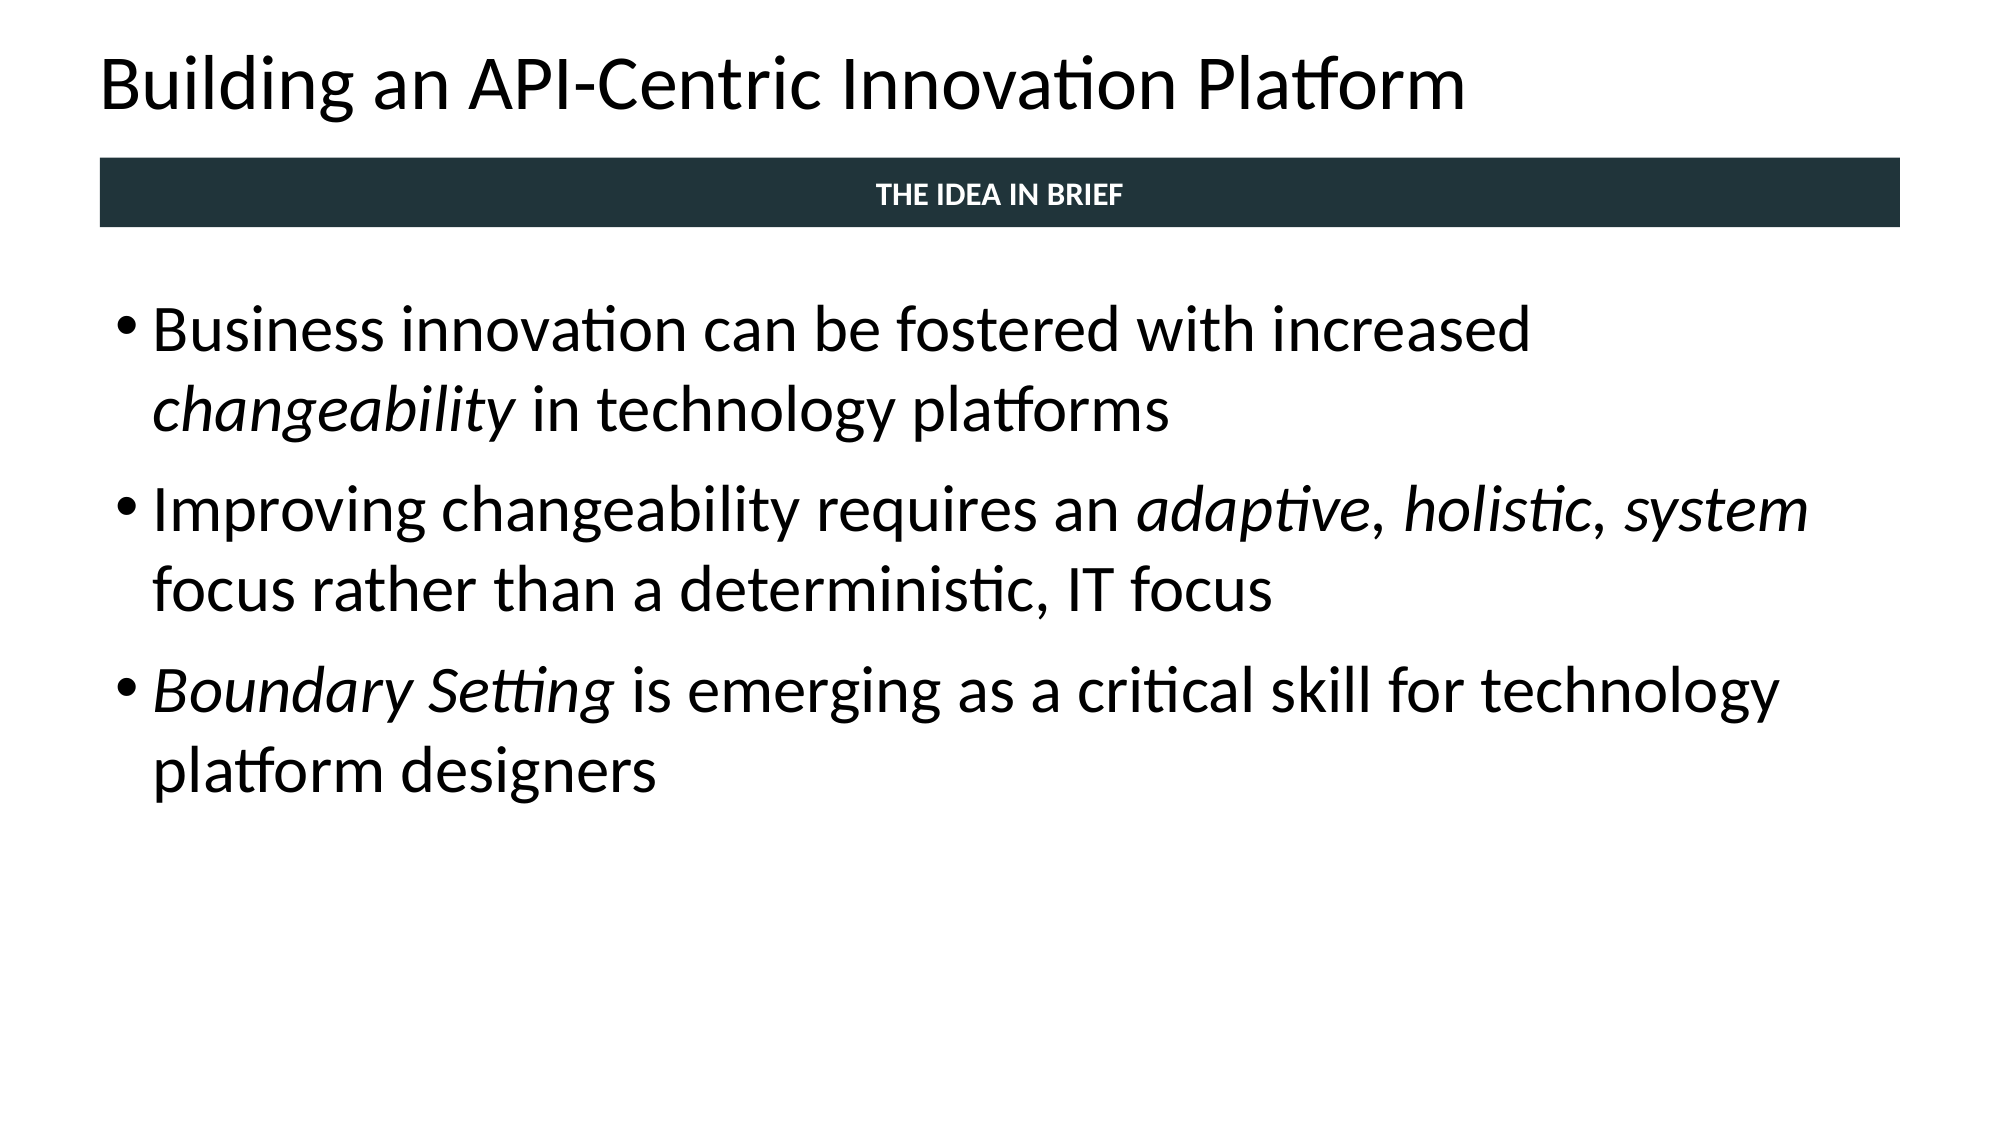

# Building an API-Centric Innovation Platform
THE IDEA IN BRIEF
Business innovation can be fostered with increased changeability in technology platforms
Improving changeability requires an adaptive, holistic, system focus rather than a deterministic, IT focus
Boundary Setting is emerging as a critical skill for technology platform designers